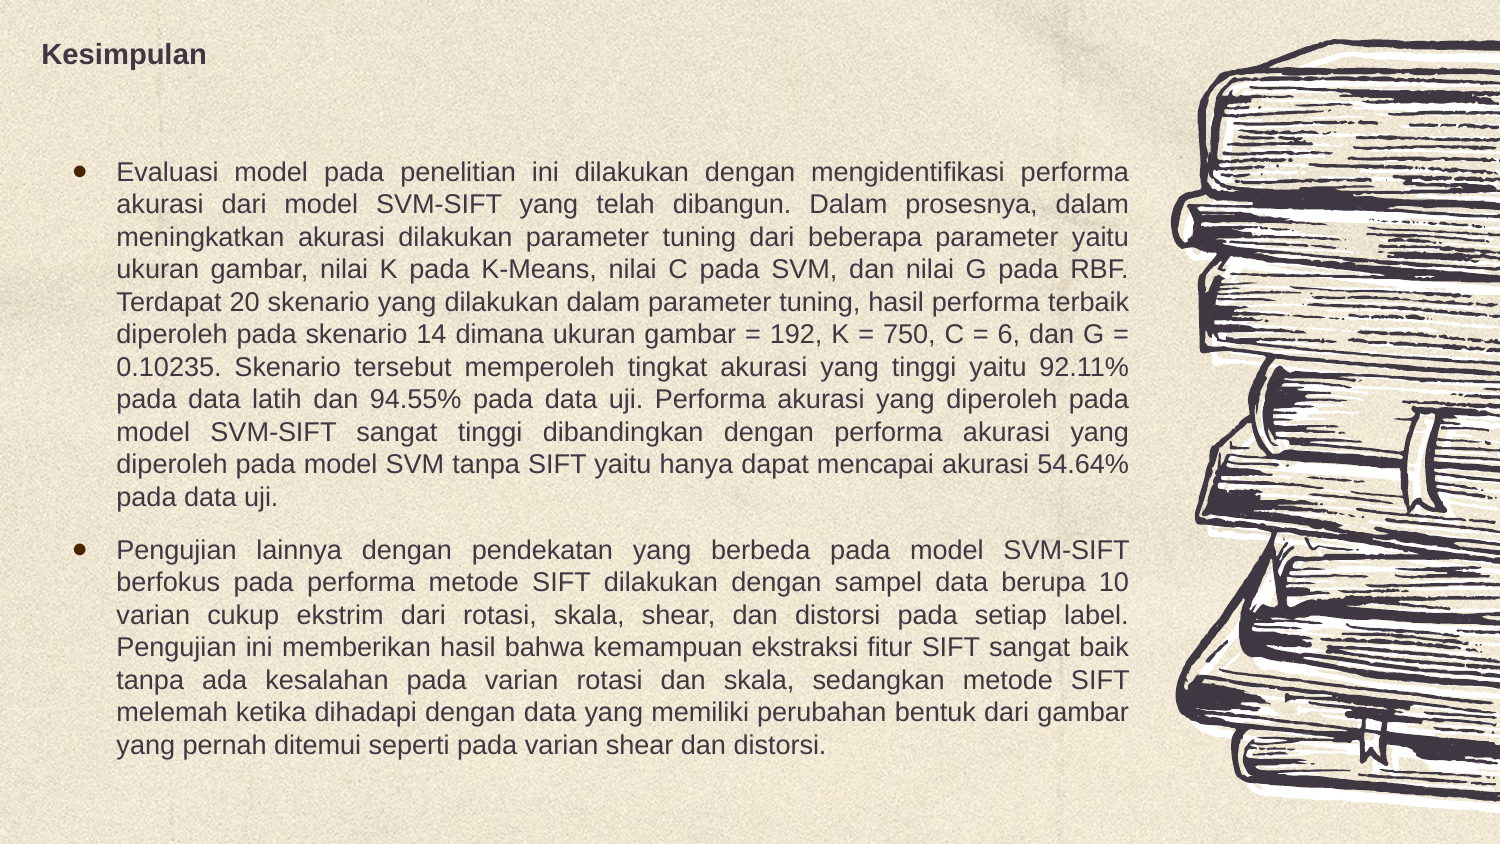

# Kesimpulan

Evaluasi model pada penelitian ini dilakukan dengan mengidentifikasi performa akurasi dari model SVM-SIFT yang telah dibangun. Dalam prosesnya, dalam meningkatkan akurasi dilakukan parameter tuning dari beberapa parameter yaitu ukuran gambar, nilai K pada K-Means, nilai C pada SVM, dan nilai G pada RBF. Terdapat 20 skenario yang dilakukan dalam parameter tuning, hasil performa terbaik diperoleh pada skenario 14 dimana ukuran gambar = 192, K = 750, C = 6, dan G = 0.10235. Skenario tersebut memperoleh tingkat akurasi yang tinggi yaitu 92.11% pada data latih dan 94.55% pada data uji. Performa akurasi yang diperoleh pada model SVM-SIFT sangat tinggi dibandingkan dengan performa akurasi yang diperoleh pada model SVM tanpa SIFT yaitu hanya dapat mencapai akurasi 54.64% pada data uji.
Pengujian lainnya dengan pendekatan yang berbeda pada model SVM-SIFT berfokus pada performa metode SIFT dilakukan dengan sampel data berupa 10 varian cukup ekstrim dari rotasi, skala, shear, dan distorsi pada setiap label. Pengujian ini memberikan hasil bahwa kemampuan ekstraksi fitur SIFT sangat baik tanpa ada kesalahan pada varian rotasi dan skala, sedangkan metode SIFT melemah ketika dihadapi dengan data yang memiliki perubahan bentuk dari gambar yang pernah ditemui seperti pada varian shear dan distorsi.